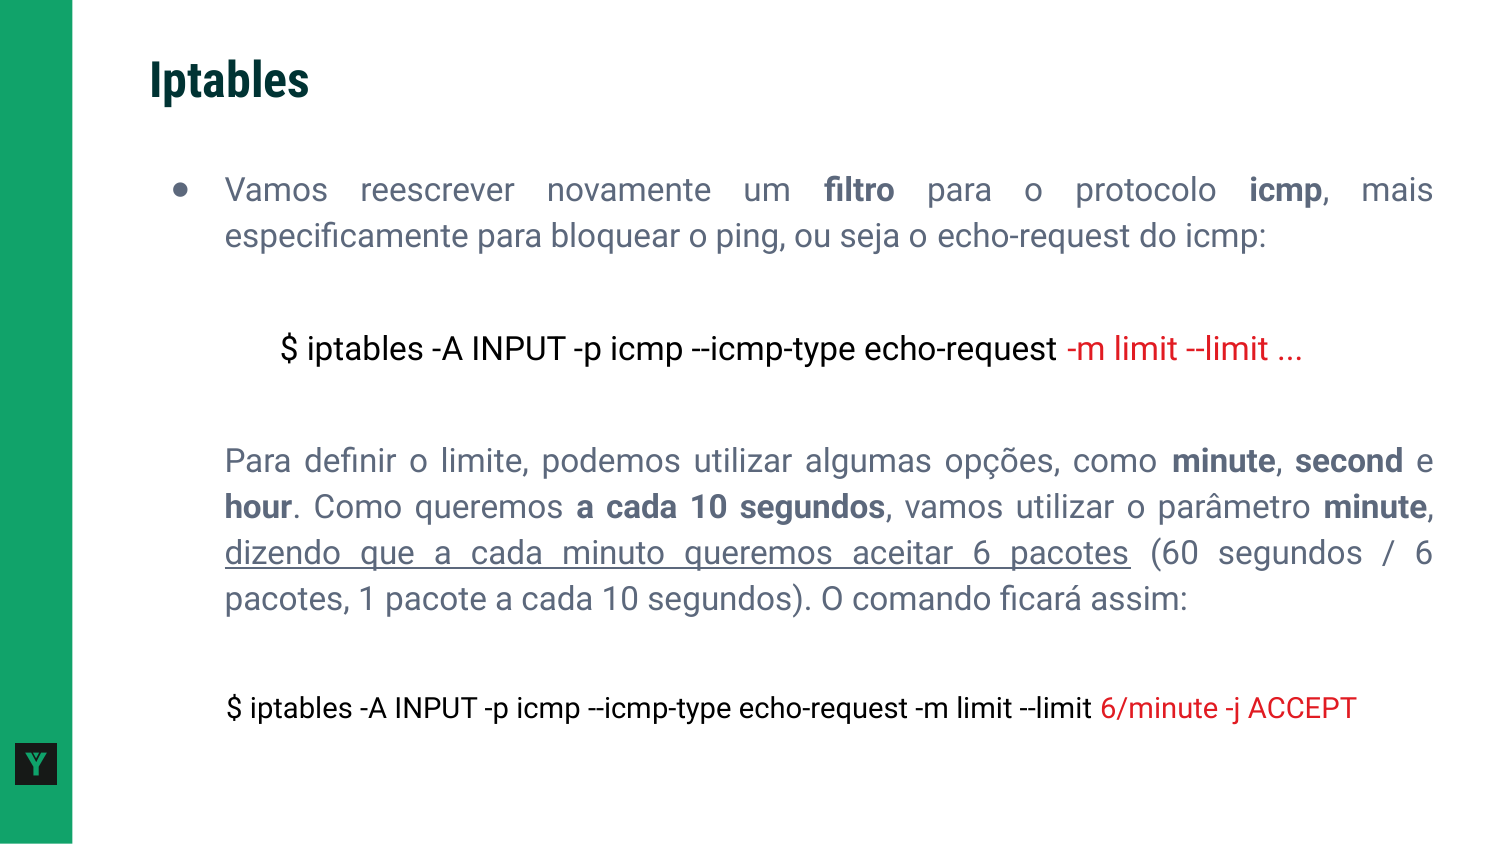

# Iptables
Vamos reescrever novamente um filtro para o protocolo icmp, mais especificamente para bloquear o ping, ou seja o echo-request do icmp:

$ iptables -A INPUT -p icmp --icmp-type echo-request -m limit --limit ...

Para definir o limite, podemos utilizar algumas opções, como minute, second e hour. Como queremos a cada 10 segundos, vamos utilizar o parâmetro minute, dizendo que a cada minuto queremos aceitar 6 pacotes (60 segundos / 6 pacotes, 1 pacote a cada 10 segundos). O comando ficará assim:

$ iptables -A INPUT -p icmp --icmp-type echo-request -m limit --limit 6/minute -j ACCEPT